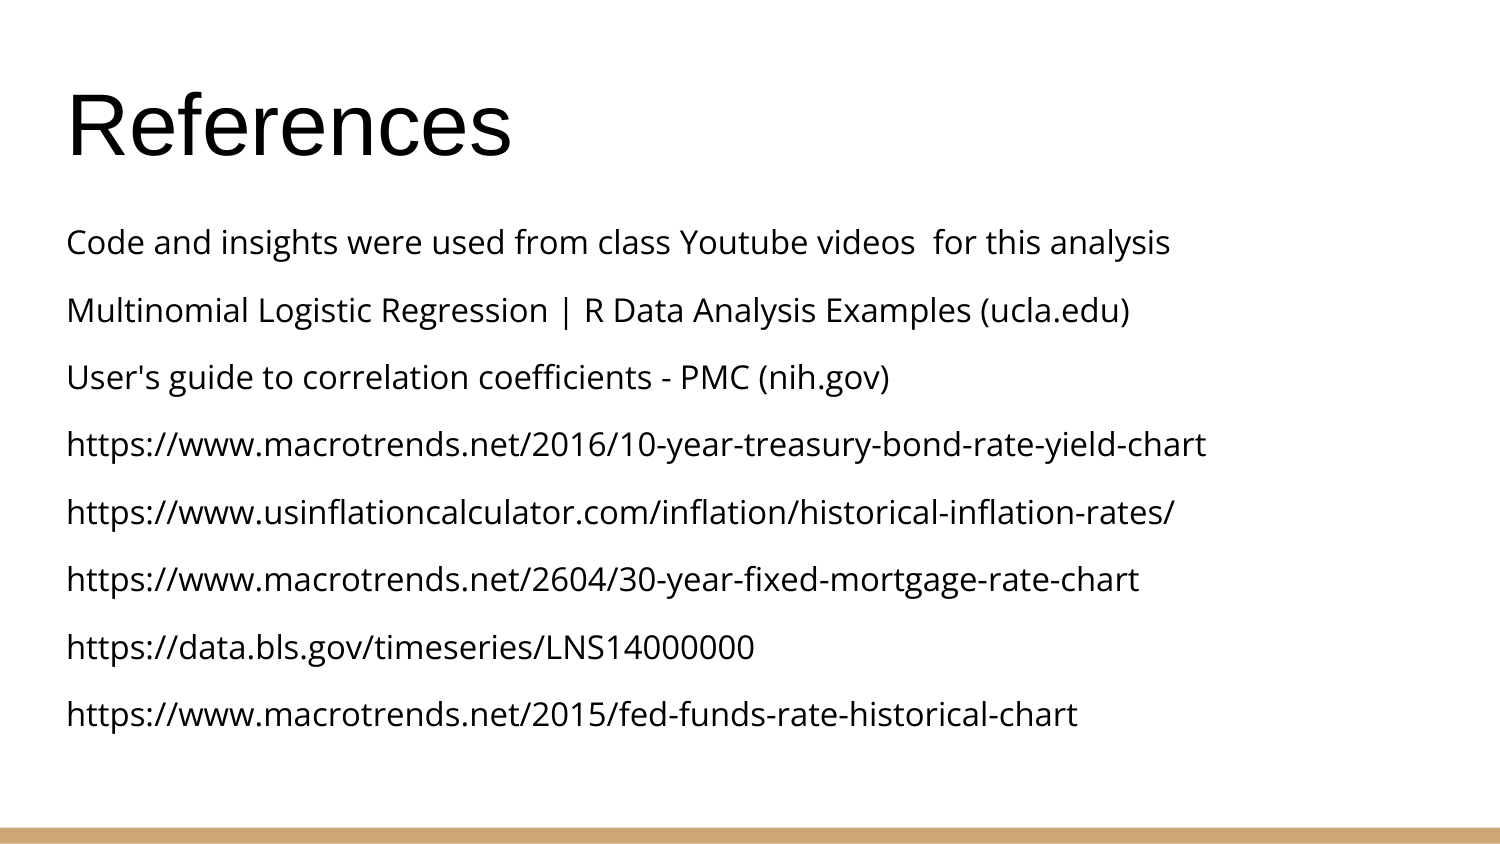

# References
Code and insights were used from class Youtube videos  for this analysis
Multinomial Logistic Regression | R Data Analysis Examples (ucla.edu)
User's guide to correlation coefficients - PMC (nih.gov)
https://www.macrotrends.net/2016/10-year-treasury-bond-rate-yield-chart
https://www.usinflationcalculator.com/inflation/historical-inflation-rates/
https://www.macrotrends.net/2604/30-year-fixed-mortgage-rate-chart
https://data.bls.gov/timeseries/LNS14000000
https://www.macrotrends.net/2015/fed-funds-rate-historical-chart